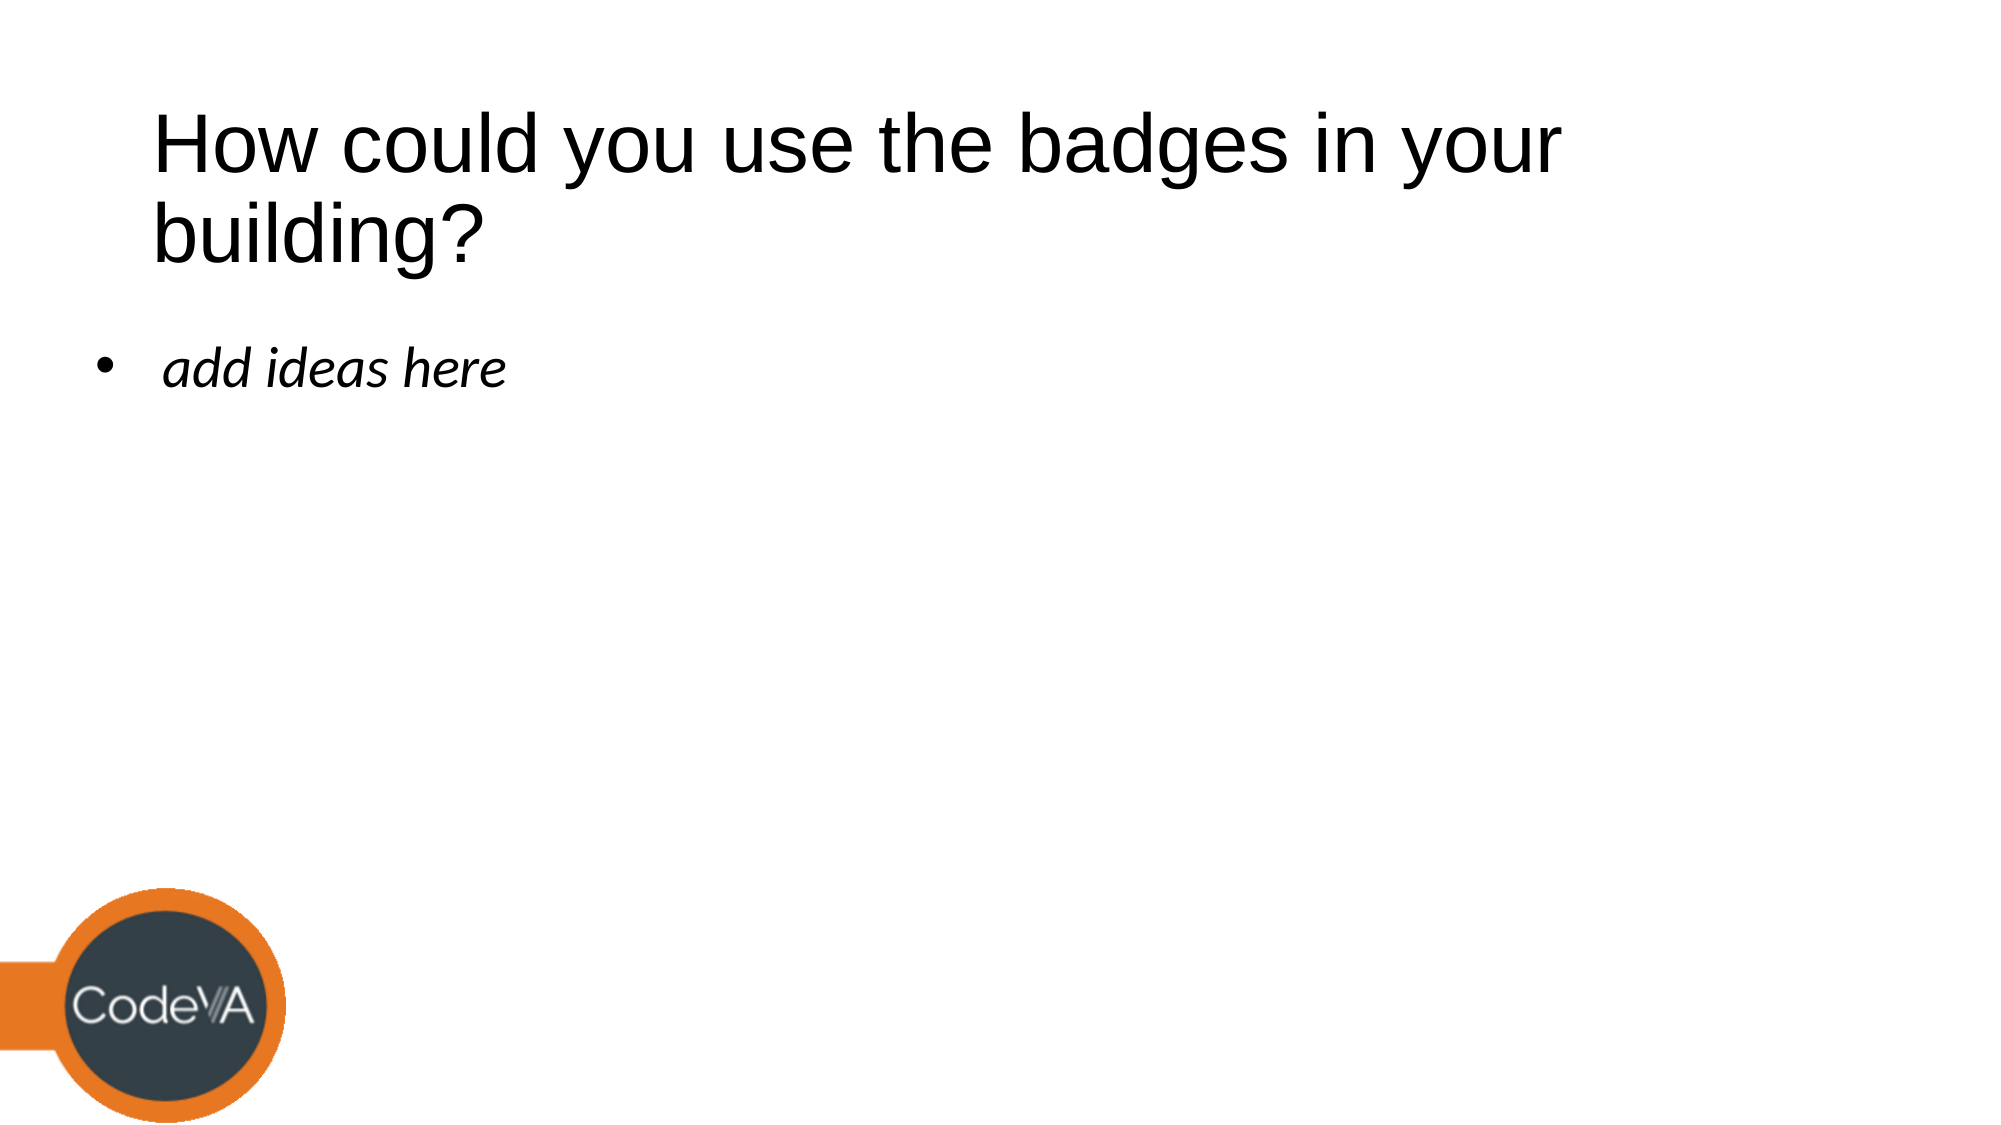

# How could you use the badges in your building?
add ideas here